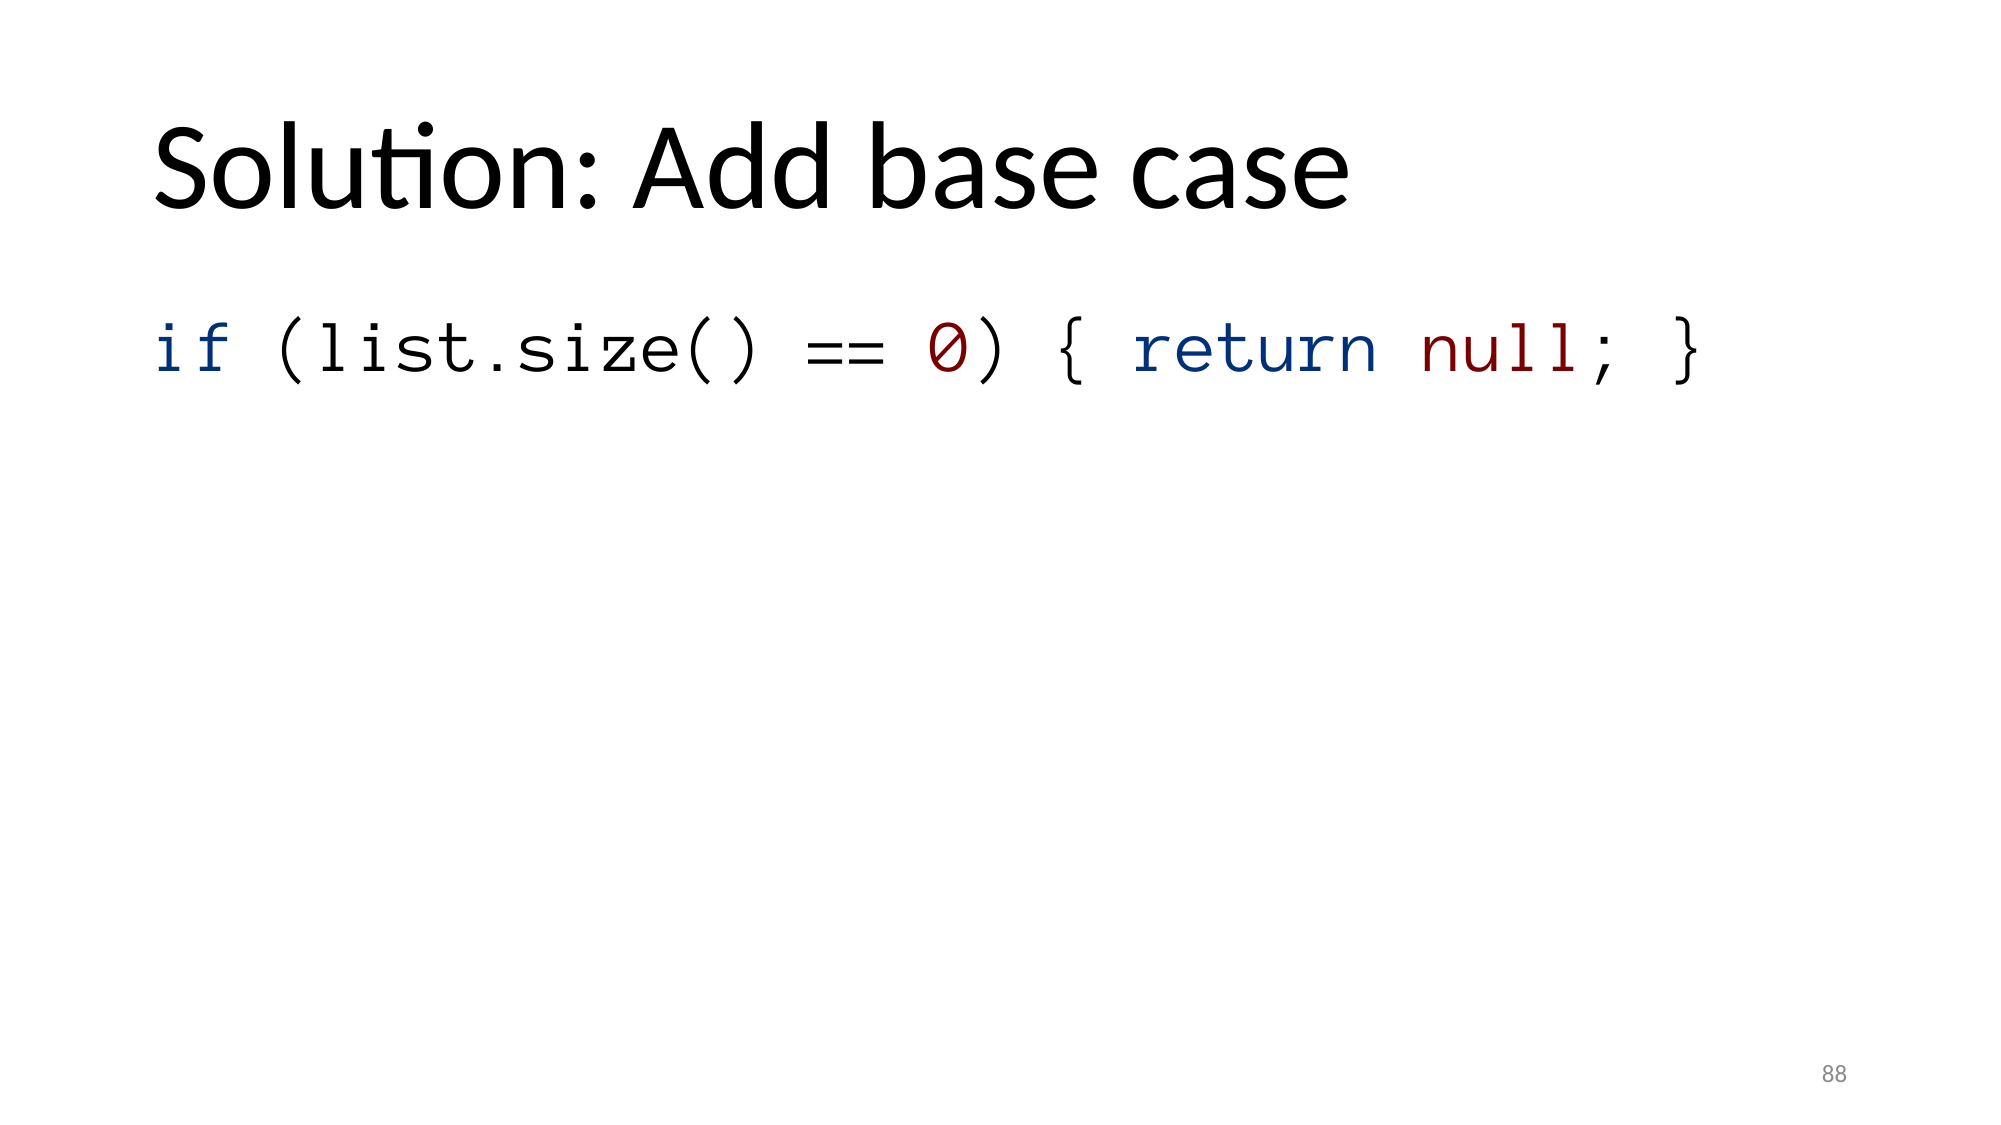

# Solution: Add base case
if (list.size() == 0) { return null; }
88